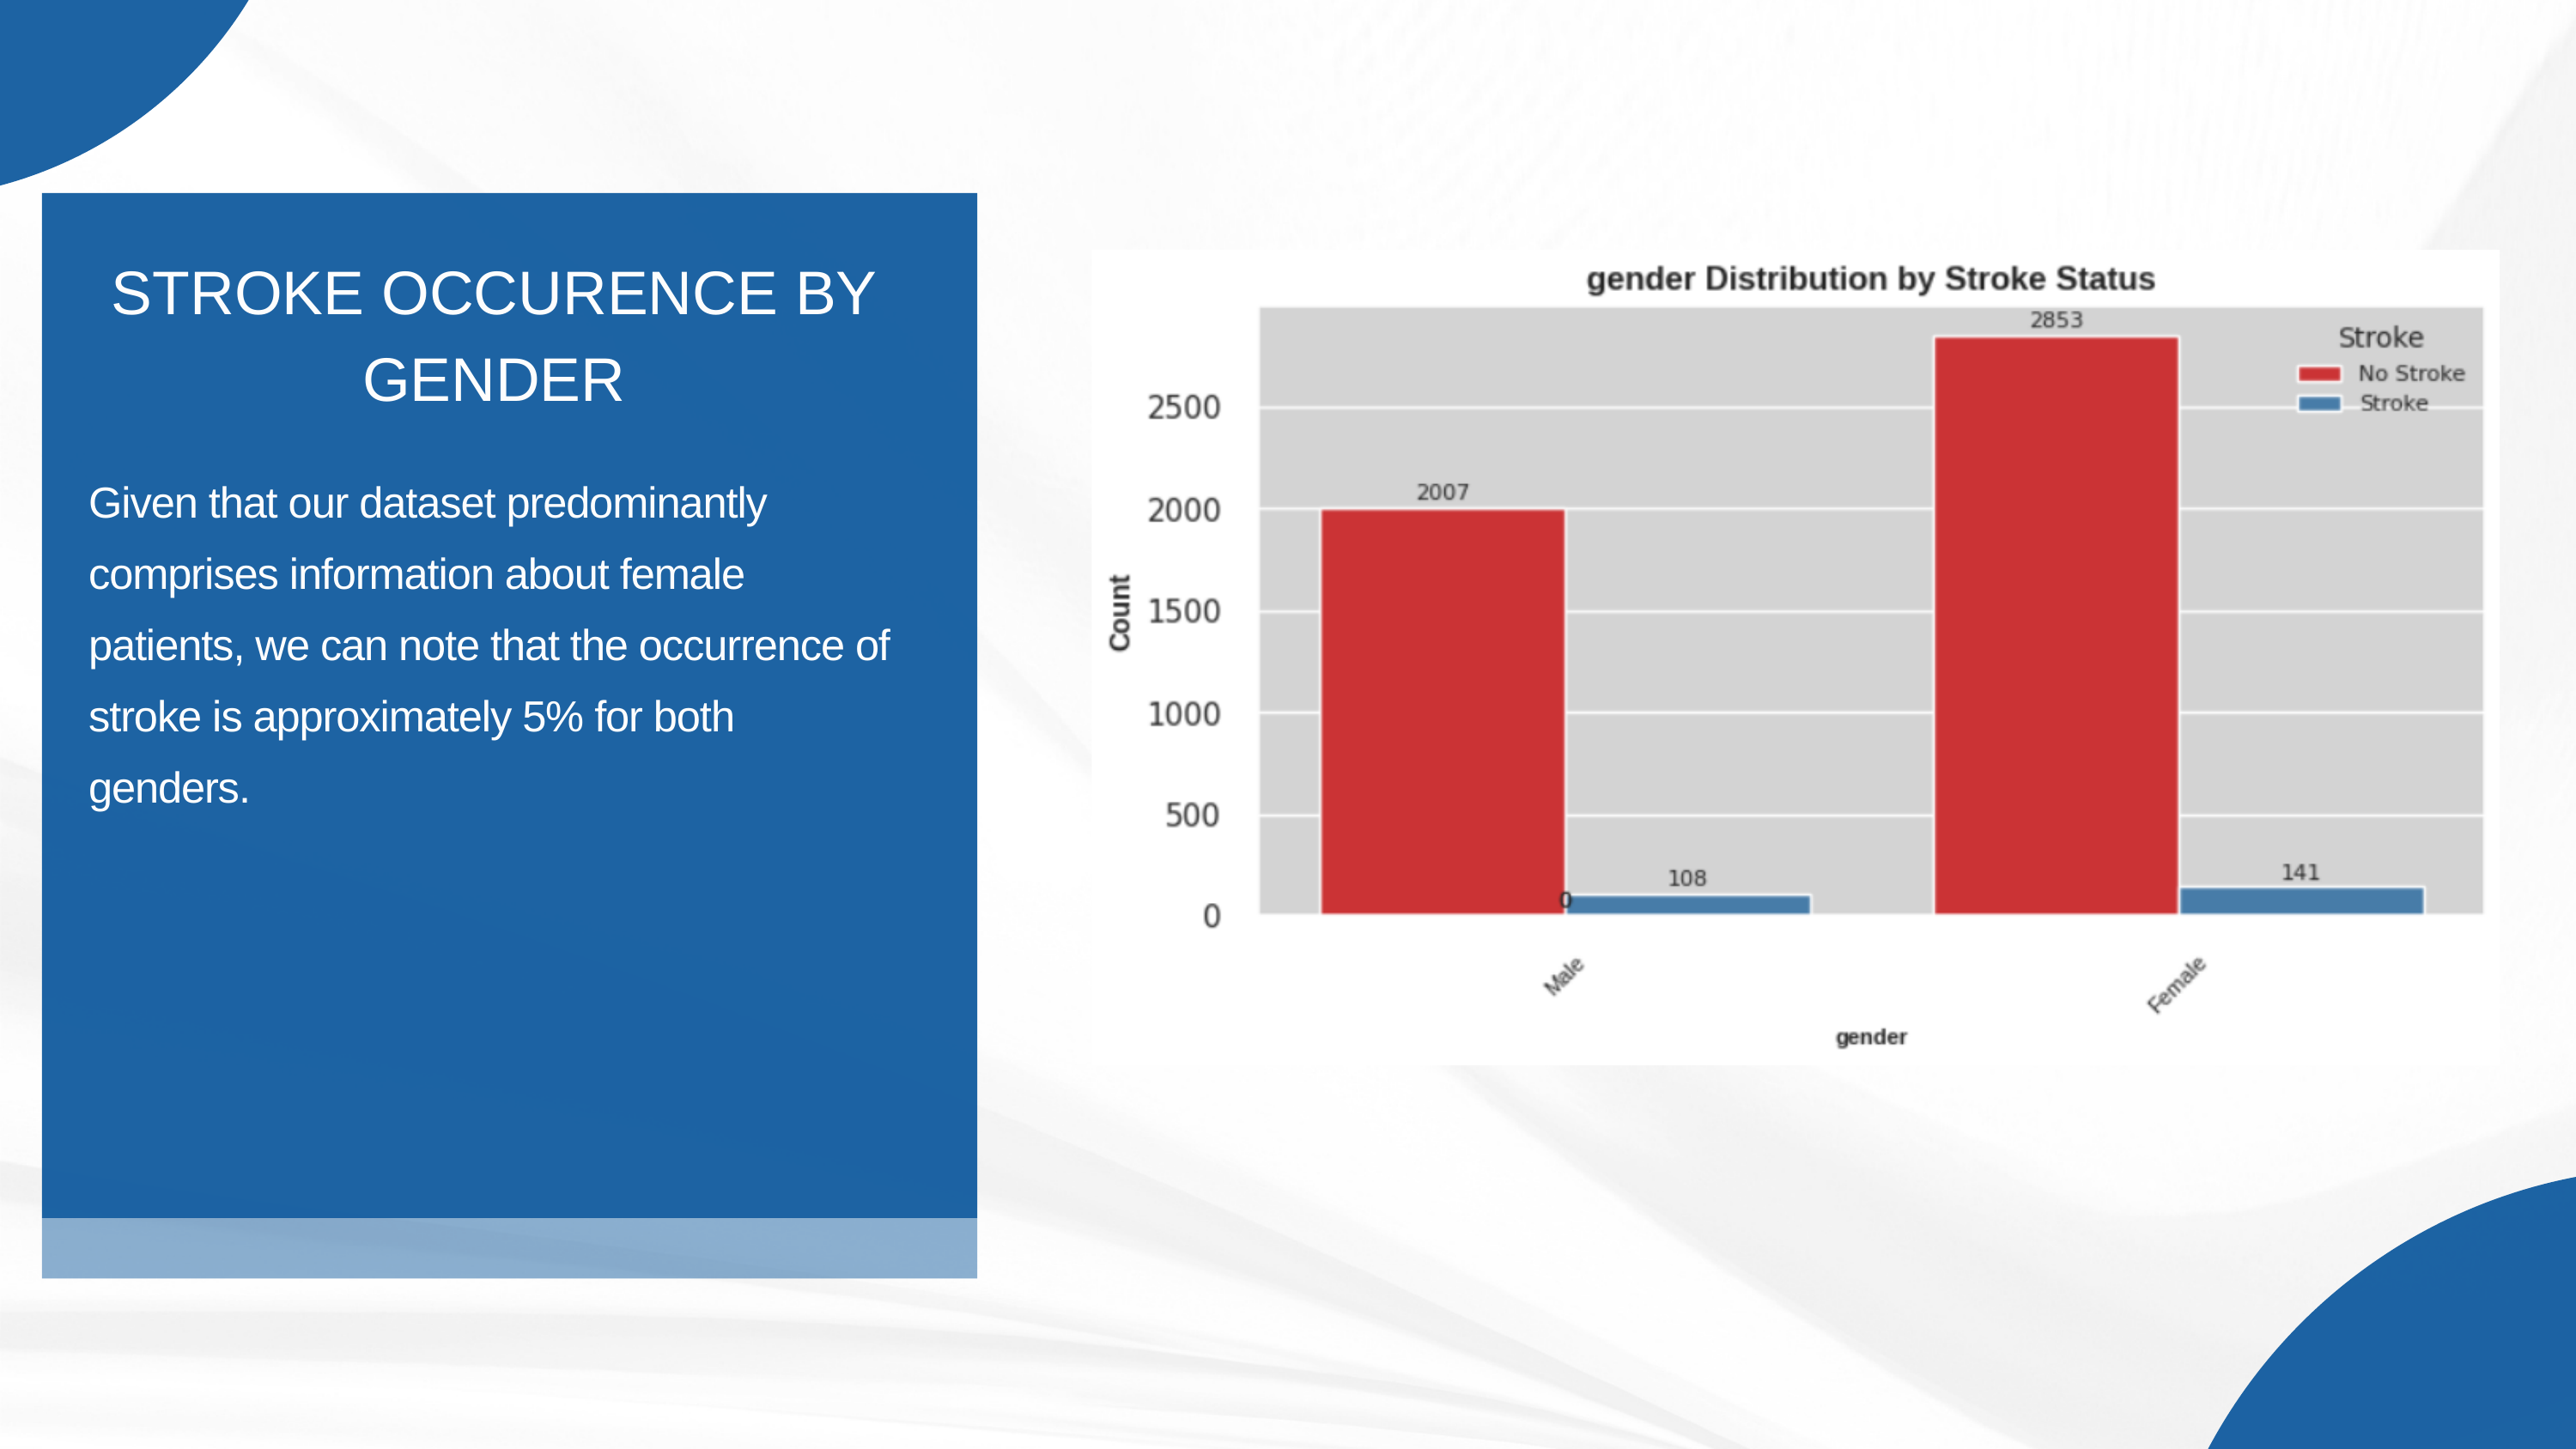

STROKE OCCURENCE BY GENDER

Given that our dataset predominantly comprises information about female patients, we can note that the occurrence of stroke is approximately 5% for both genders.